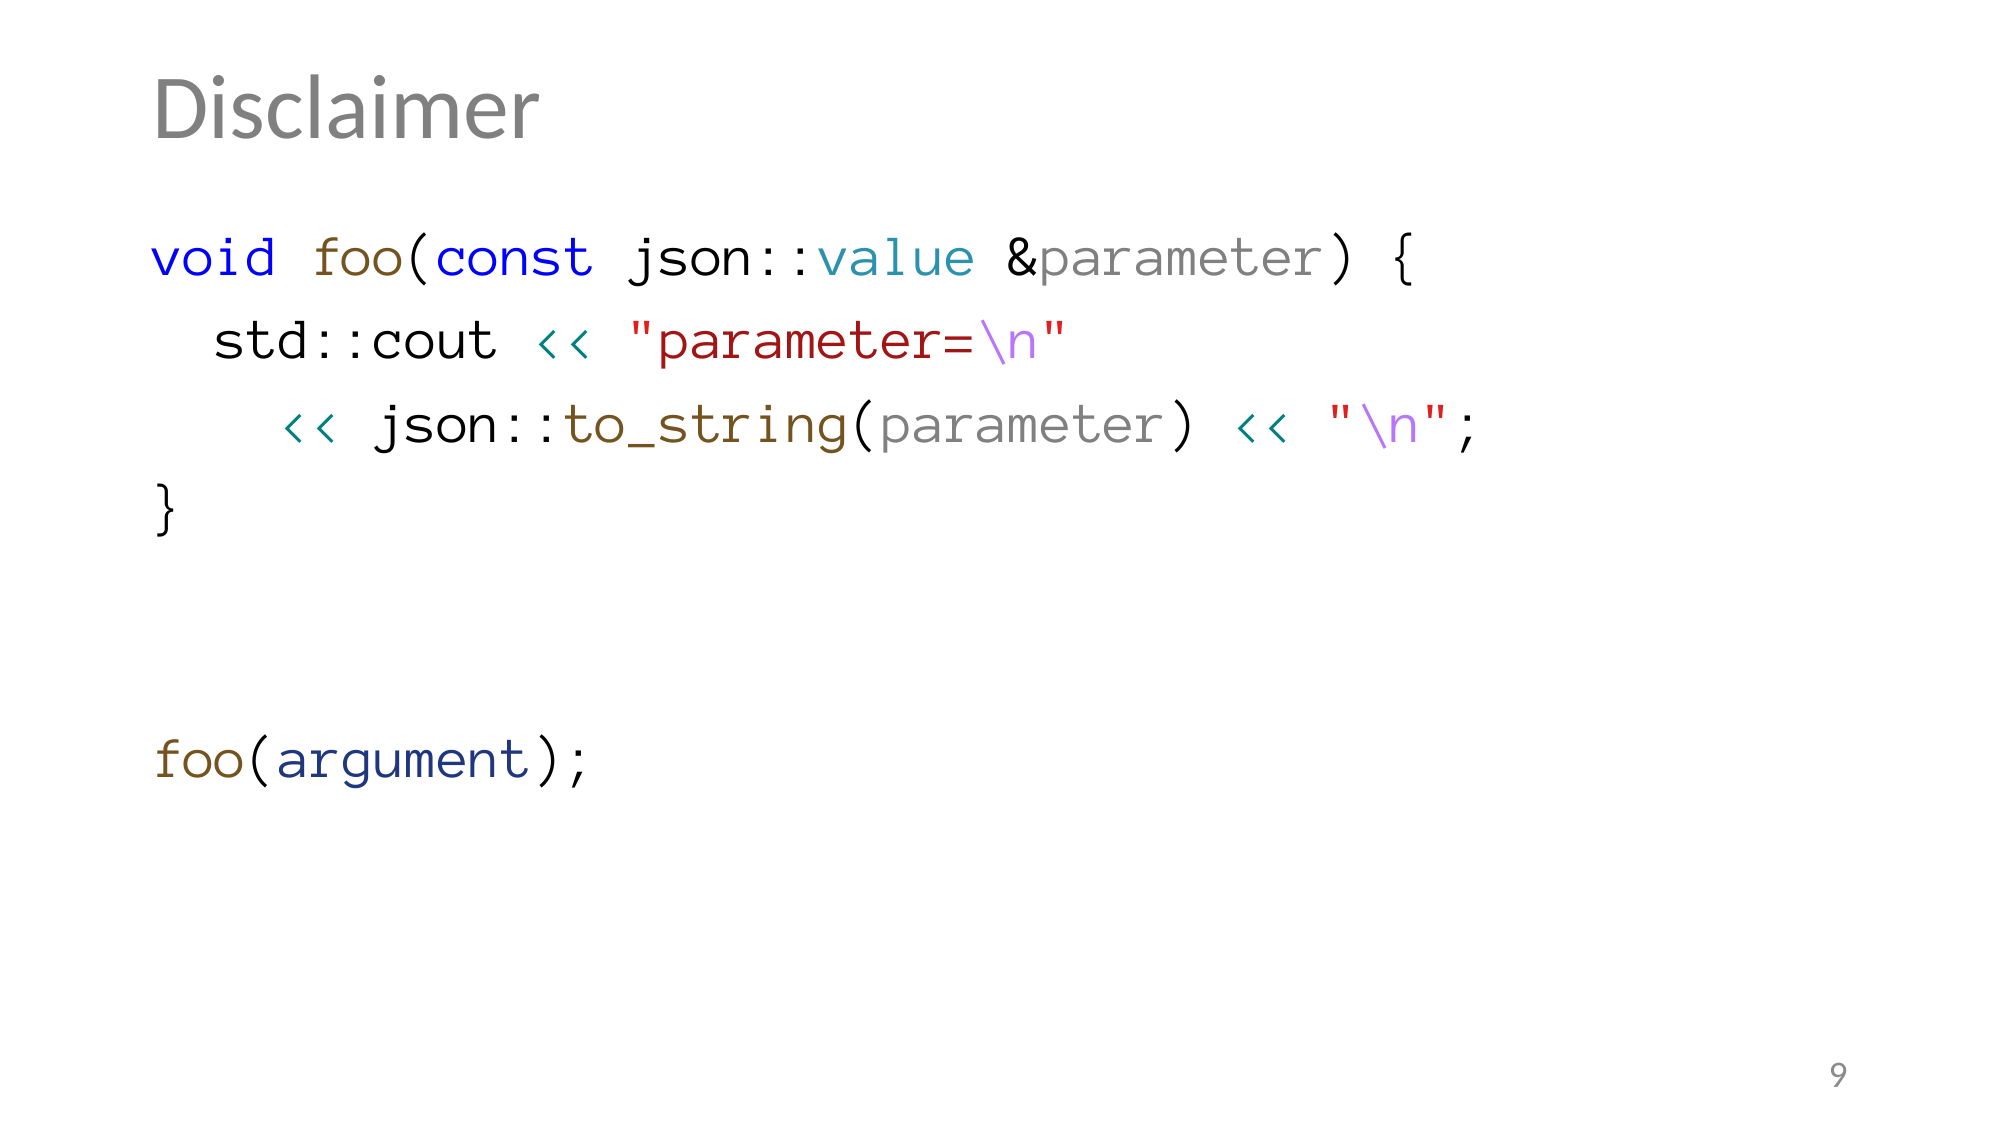

# Disclaimer
void foo(const json::value &parameter) {
  std::cout << "parameter=\n"
    << json::to_string(parameter) << "\n";
}

foo(argument);
9